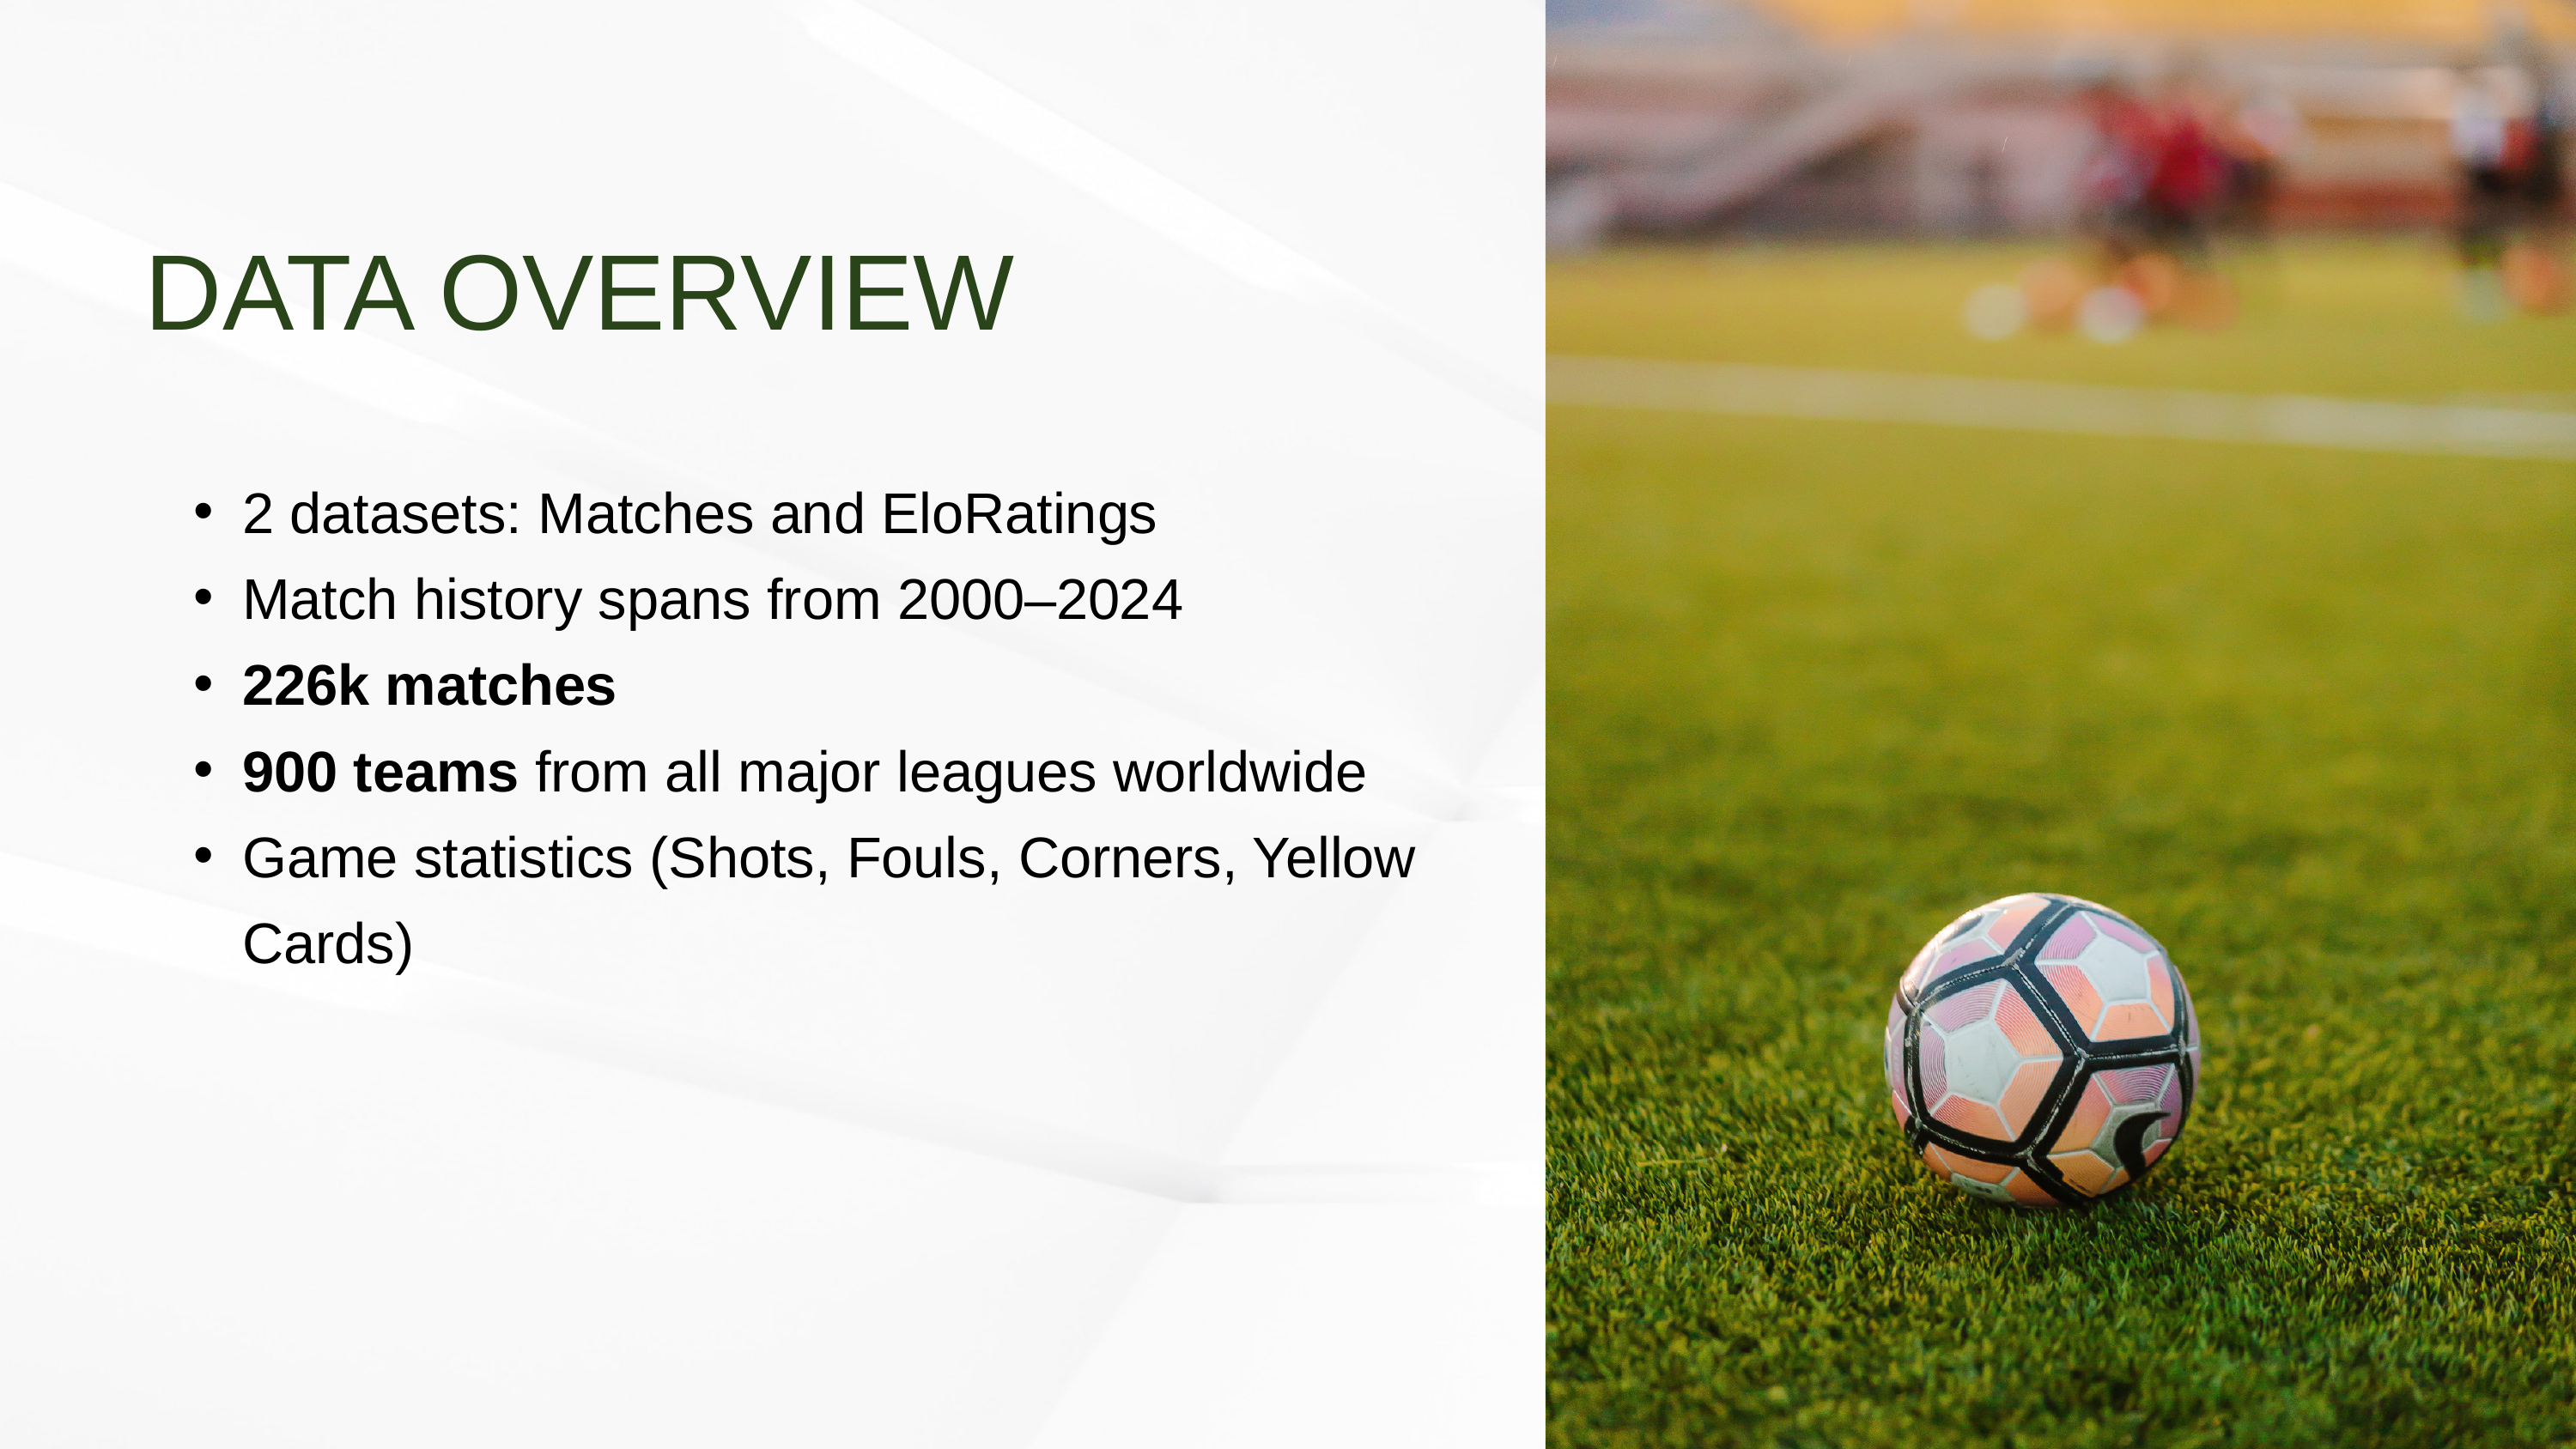

DATA OVERVIEW
2 datasets: Matches and EloRatings
Match history spans from 2000–2024
226k matches
900 teams from all major leagues worldwide
Game statistics (Shots, Fouls, Corners, Yellow Cards)